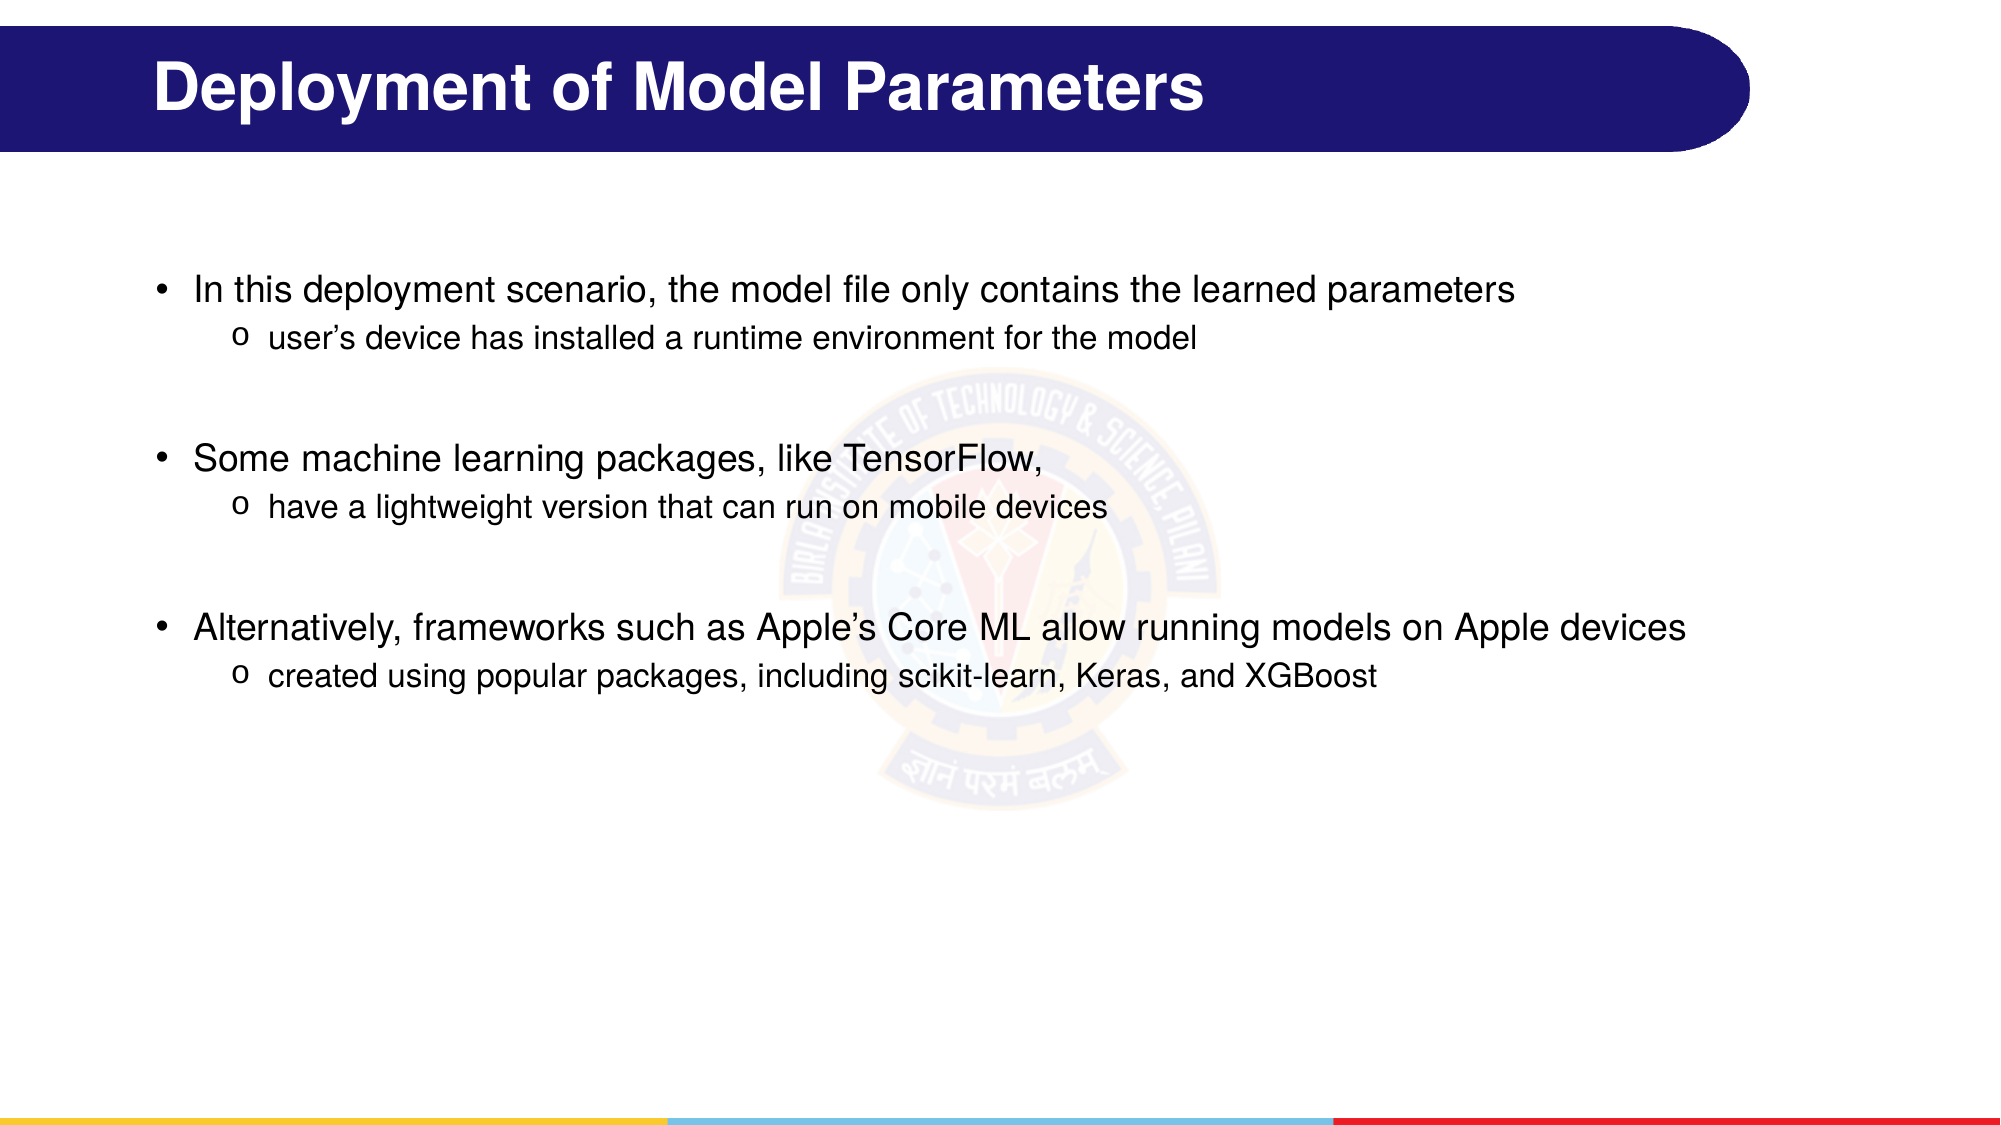

# Deployment of Model Parameters

In this deployment scenario, the model file only contains the learned parameters
user’s device has installed a runtime environment for the model

Some machine learning packages, like TensorFlow,
have a lightweight version that can run on mobile devices

Alternatively, frameworks such as Apple’s Core ML allow running models on Apple devices
created using popular packages, including scikit-learn, Keras, and XGBoost